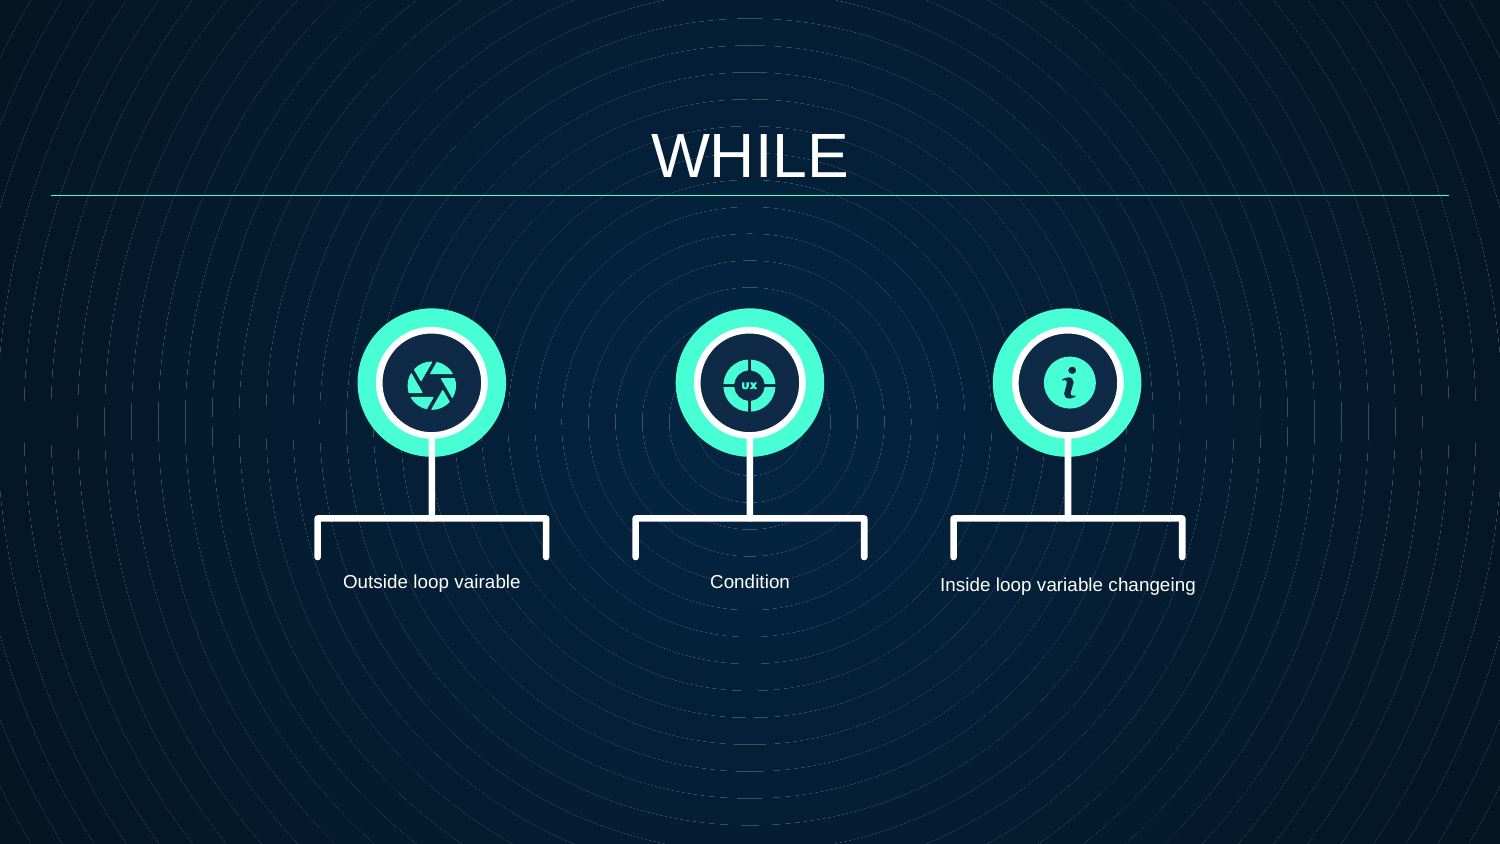

WHILE

Outside loop vairable
# Condition
Inside loop variable changeing